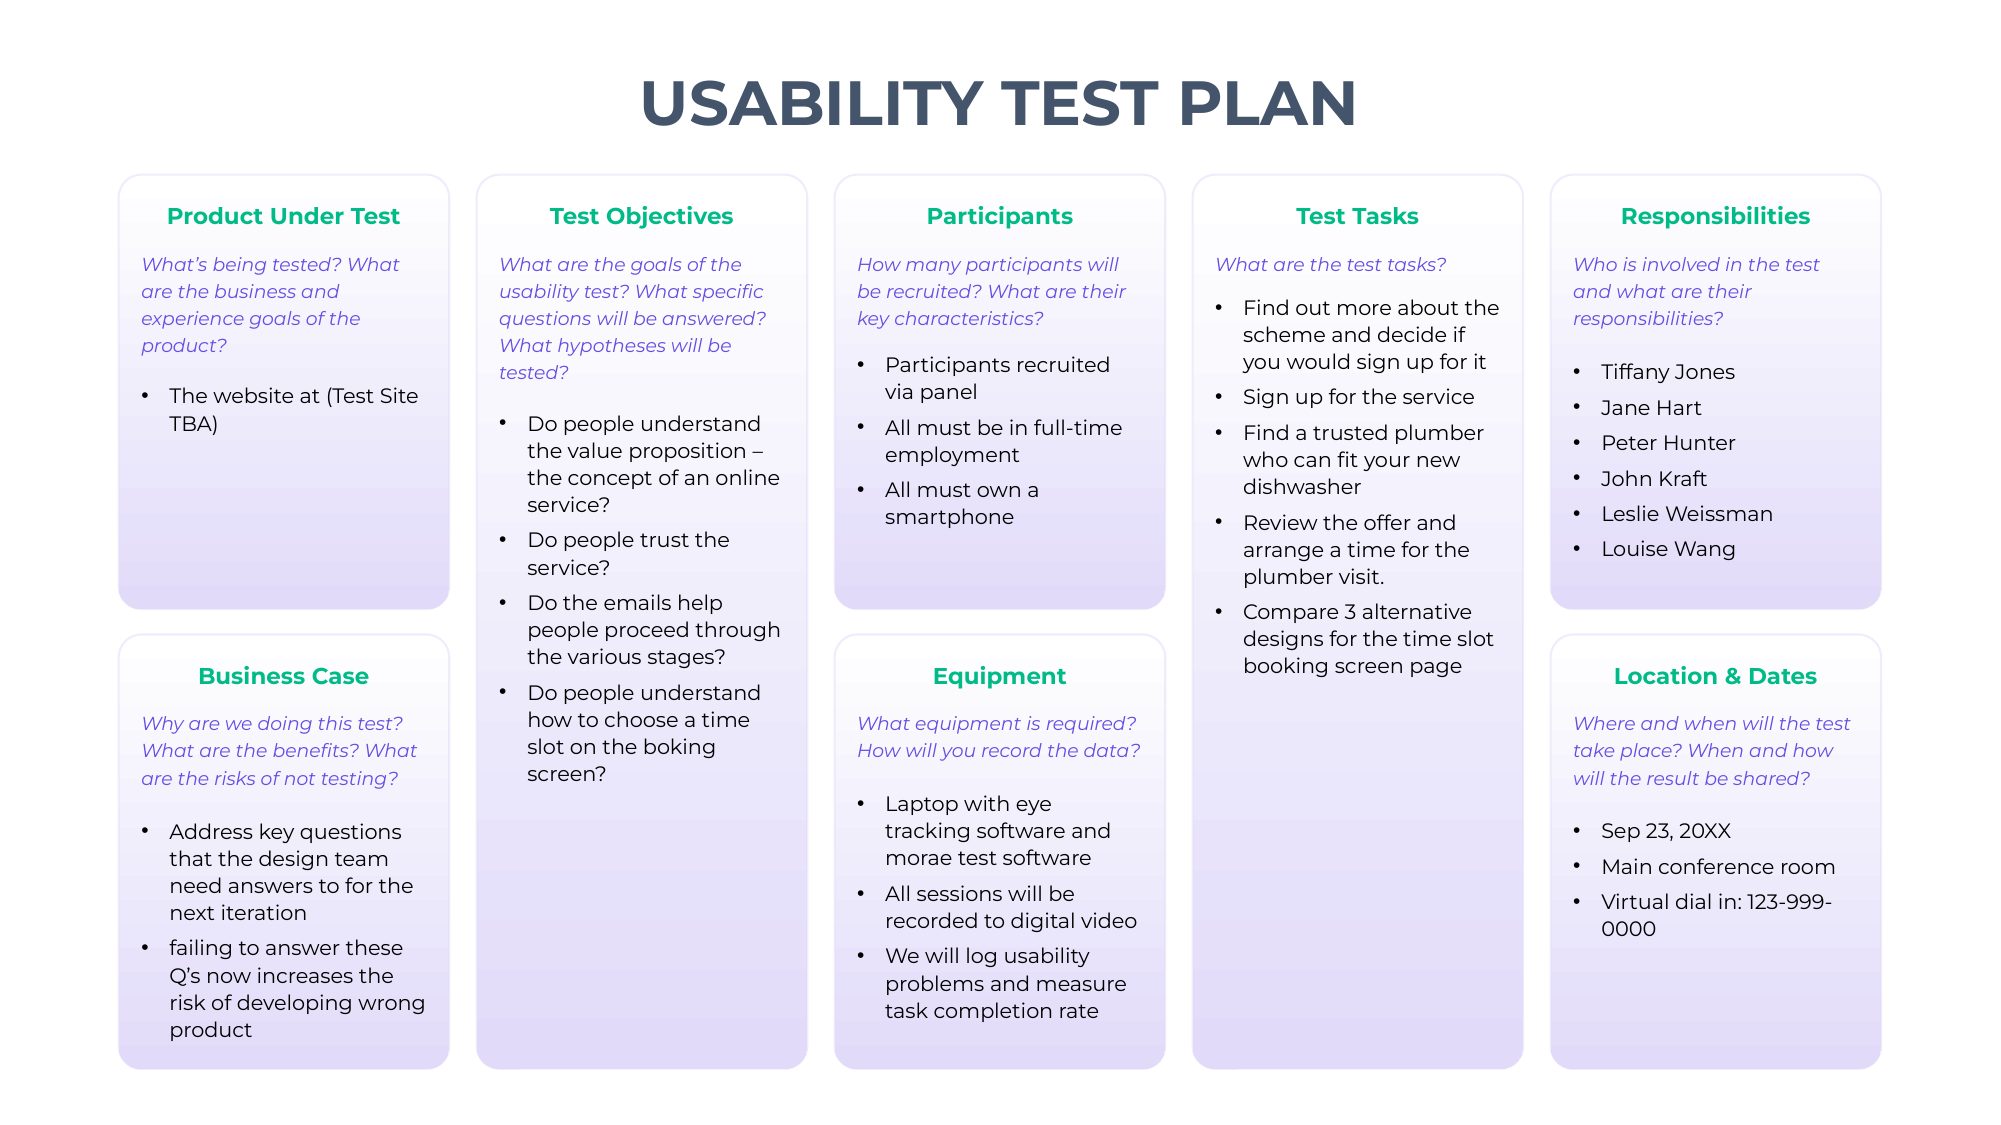

USABILITY TEST PLAN

Product Under Test
Test Objectives
Participants
Test Tasks
Responsibilities
What’s being tested? What are the business and experience goals of the product?
What are the goals of the usability test? What specific questions will be answered? What hypotheses will be tested?
How many participants will be recruited? What are their key characteristics?
What are the test tasks?
Who is involved in the test and what are their responsibilities?
Find out more about the scheme and decide if you would sign up for it
Sign up for the service
Find a trusted plumber who can fit your new dishwasher
Review the offer and arrange a time for the plumber visit.
Compare 3 alternative designs for the time slot booking screen page
Participants recruited via panel
All must be in full-time employment
All must own a smartphone
Tiffany Jones
Jane Hart
Peter Hunter
John Kraft
Leslie Weissman
Louise Wang
The website at (Test Site TBA)
Do people understand the value proposition – the concept of an online service?
Do people trust the service?
Do the emails help people proceed through the various stages?
Do people understand how to choose a time slot on the boking screen?

Business Case
Equipment
Location & Dates
Why are we doing this test? What are the benefits? What are the risks of not testing?
What equipment is required? How will you record the data?
Where and when will the test take place? When and how will the result be shared?
Laptop with eye tracking software and morae test software
All sessions will be recorded to digital video
We will log usability problems and measure task completion rate
Sep 23, 20XX
Main conference room
Virtual dial in: 123-999-0000
Address key questions that the design team need answers to for the next iteration
failing to answer these Q’s now increases the risk of developing wrong product